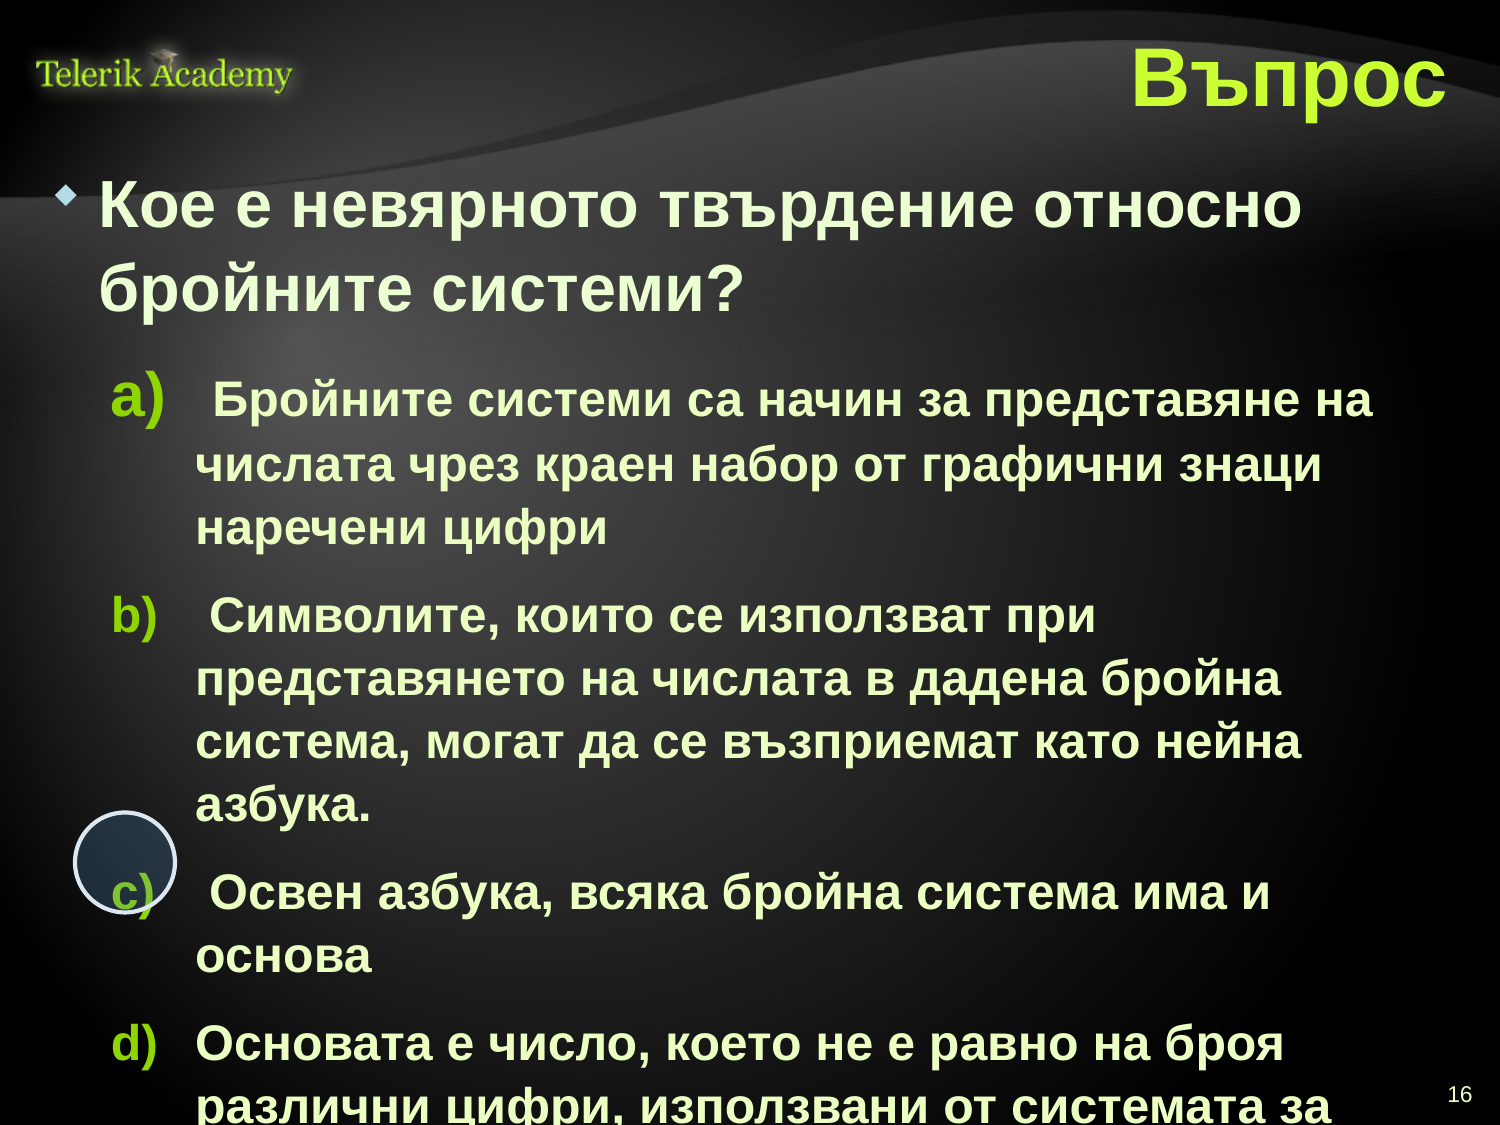

# Въпрос
Кое е невярното твърдение относно бройните системи?
 Бройните системи са начин за представяне на числата чрез краен набор от графични знаци наречени цифри
 Символите, които се използват при представянето на числата в дадена бройна система, могат да се възприемат като нейна азбука.
 Освен азбука, всяка бройна система има и основа
Основата е число, което не е равно на броя различни цифри, използвани от системата за записване на числата в нея

16